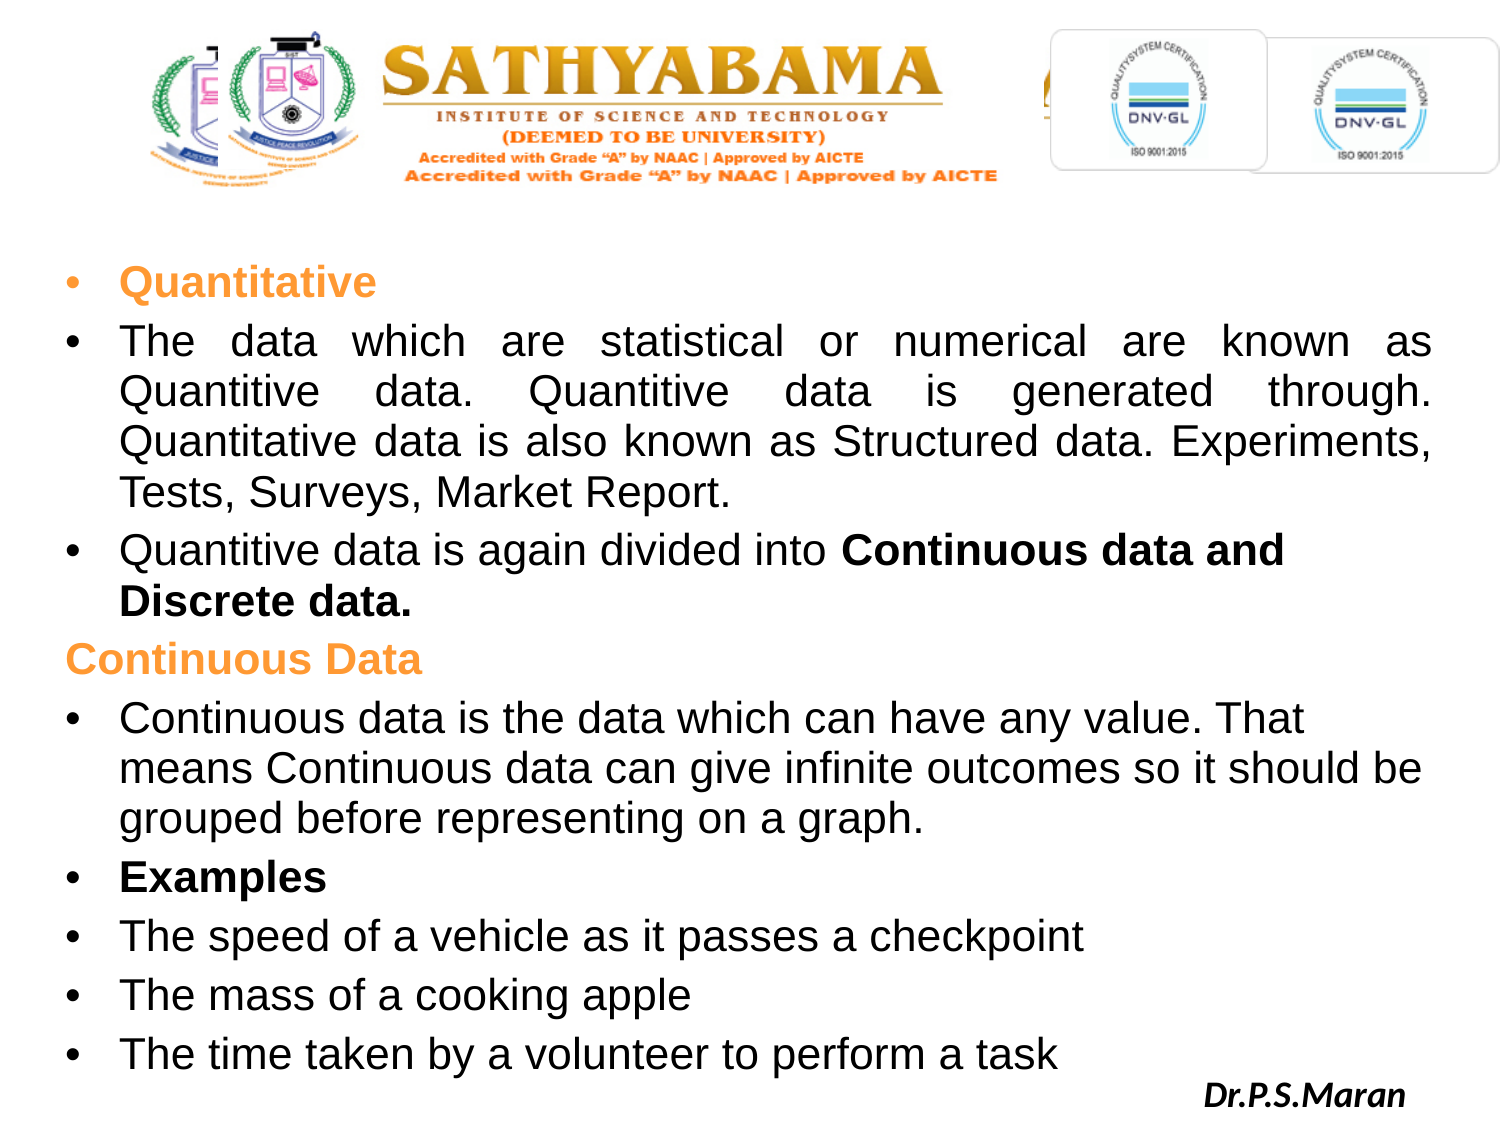

Quantitative
The data which are statistical or numerical are known as Quantitive data. Quantitive data is generated through. Quantitative data is also known as Structured data. Experiments, Tests, Surveys, Market Report.
Quantitive data is again divided into Continuous data and Discrete data.
Continuous Data
Continuous data is the data which can have any value. That means Continuous data can give infinite outcomes so it should be grouped before representing on a graph.
Examples
The speed of a vehicle as it passes a checkpoint
The mass of a cooking apple
The time taken by a volunteer to perform a task